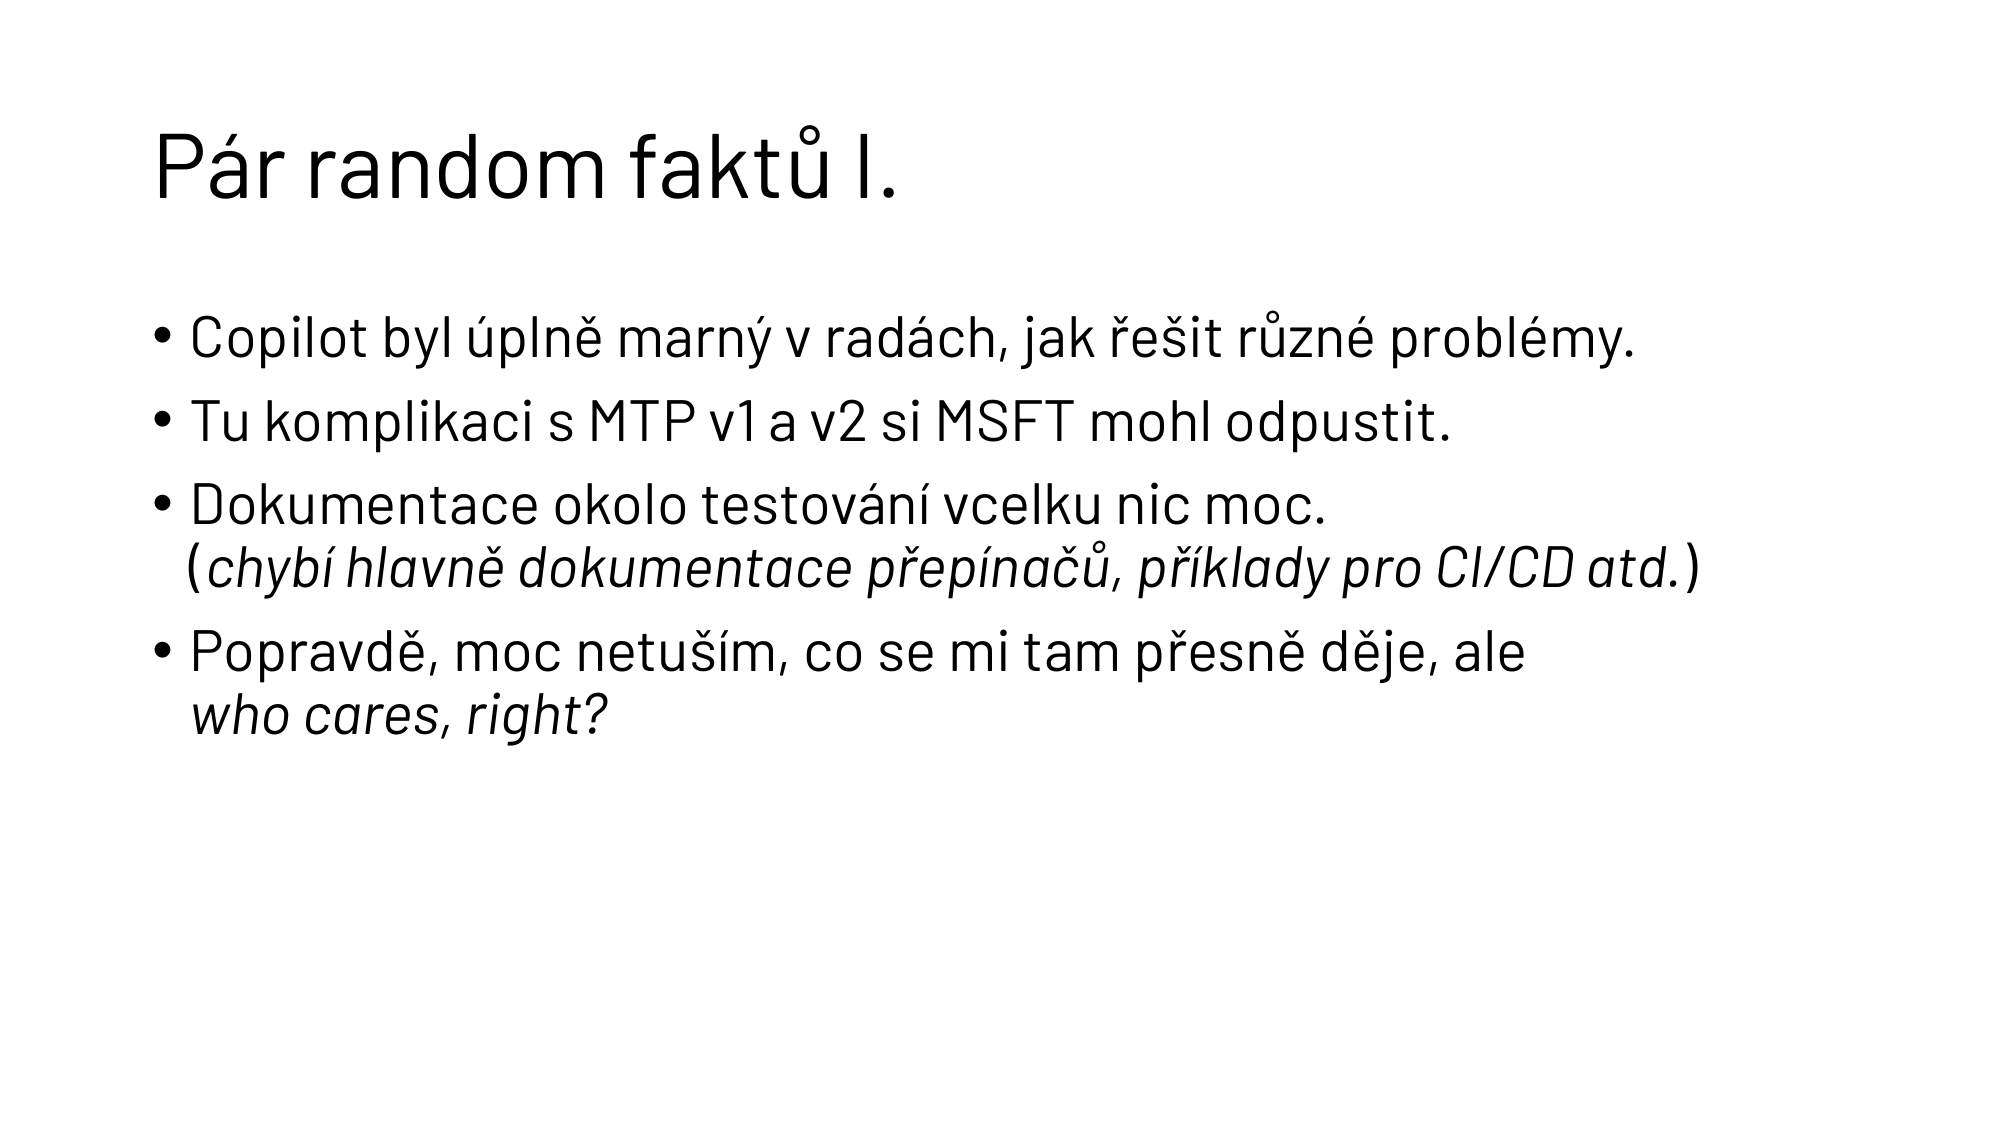

# Pár random faktů I.
Copilot byl úplně marný v radách, jak řešit různé problémy.
Tu komplikaci s MTP v1 a v2 si MSFT mohl odpustit.
Dokumentace okolo testování vcelku nic moc.
(chybí hlavně dokumentace přepínačů, příklady pro CI/CD atd.)
Popravdě, moc netuším, co se mi tam přesně děje, ale
who cares, right?